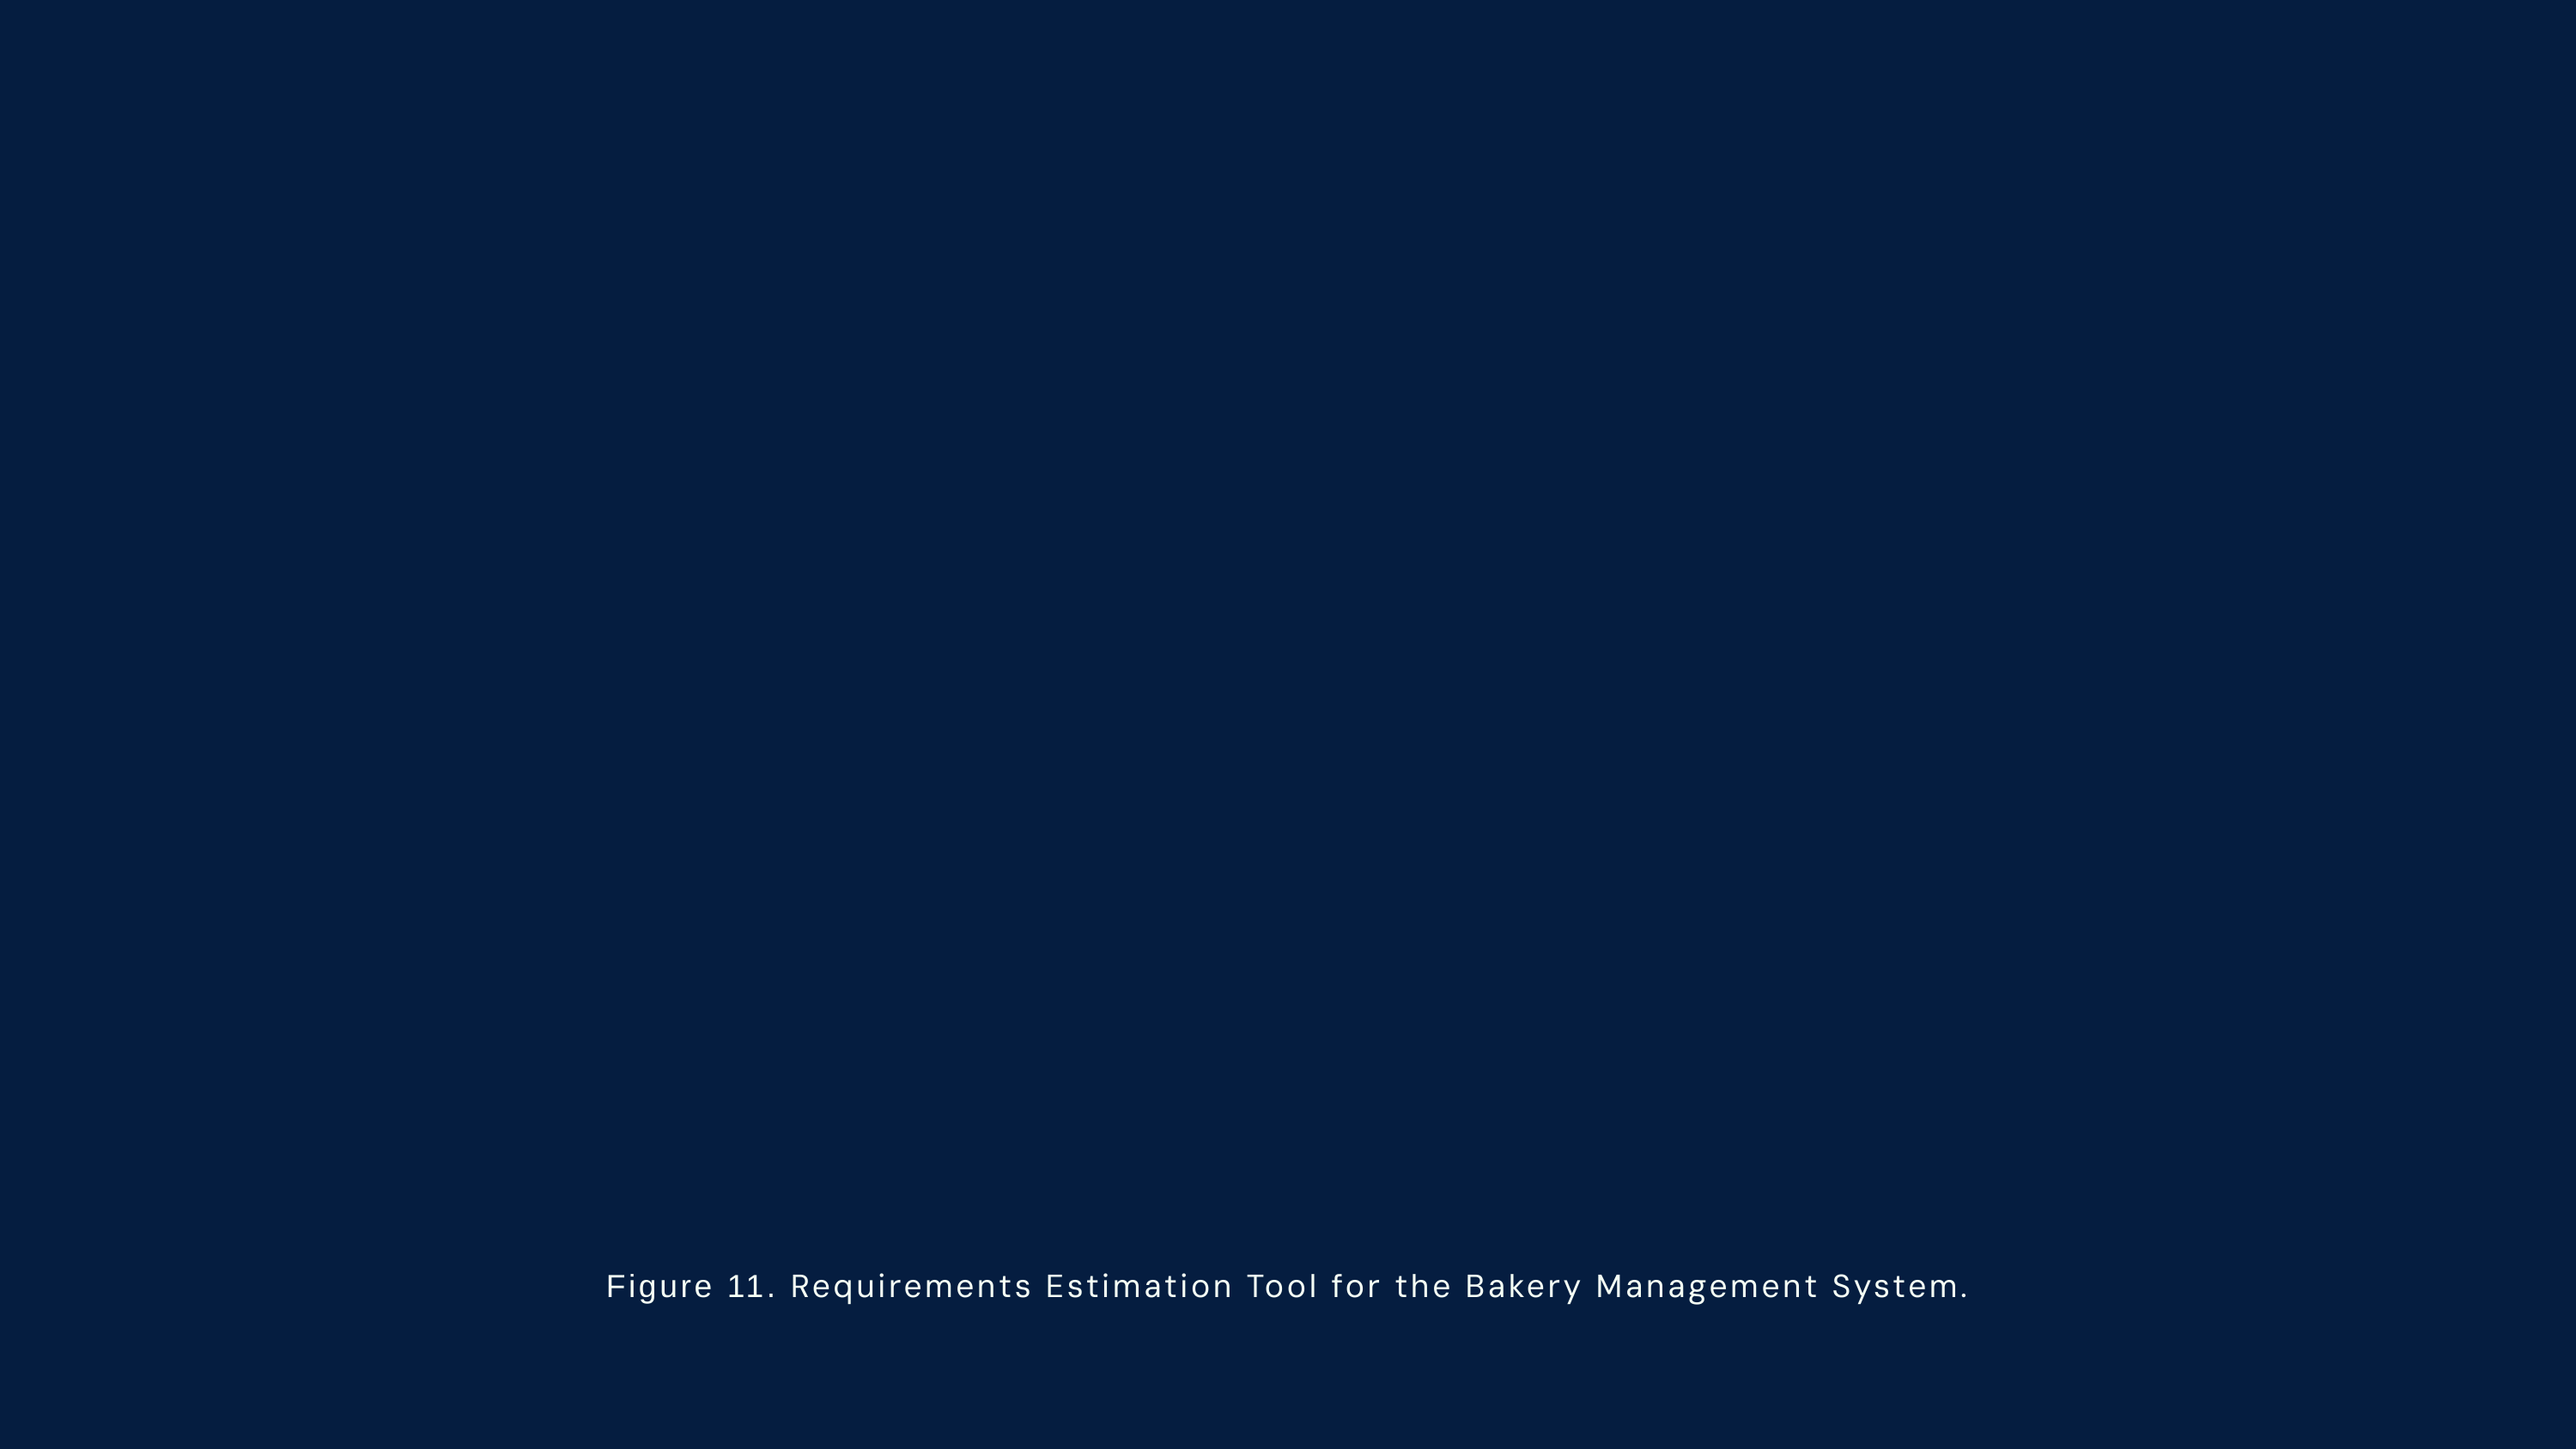

Figure 11. Requirements Estimation Tool for the Bakery Management System.